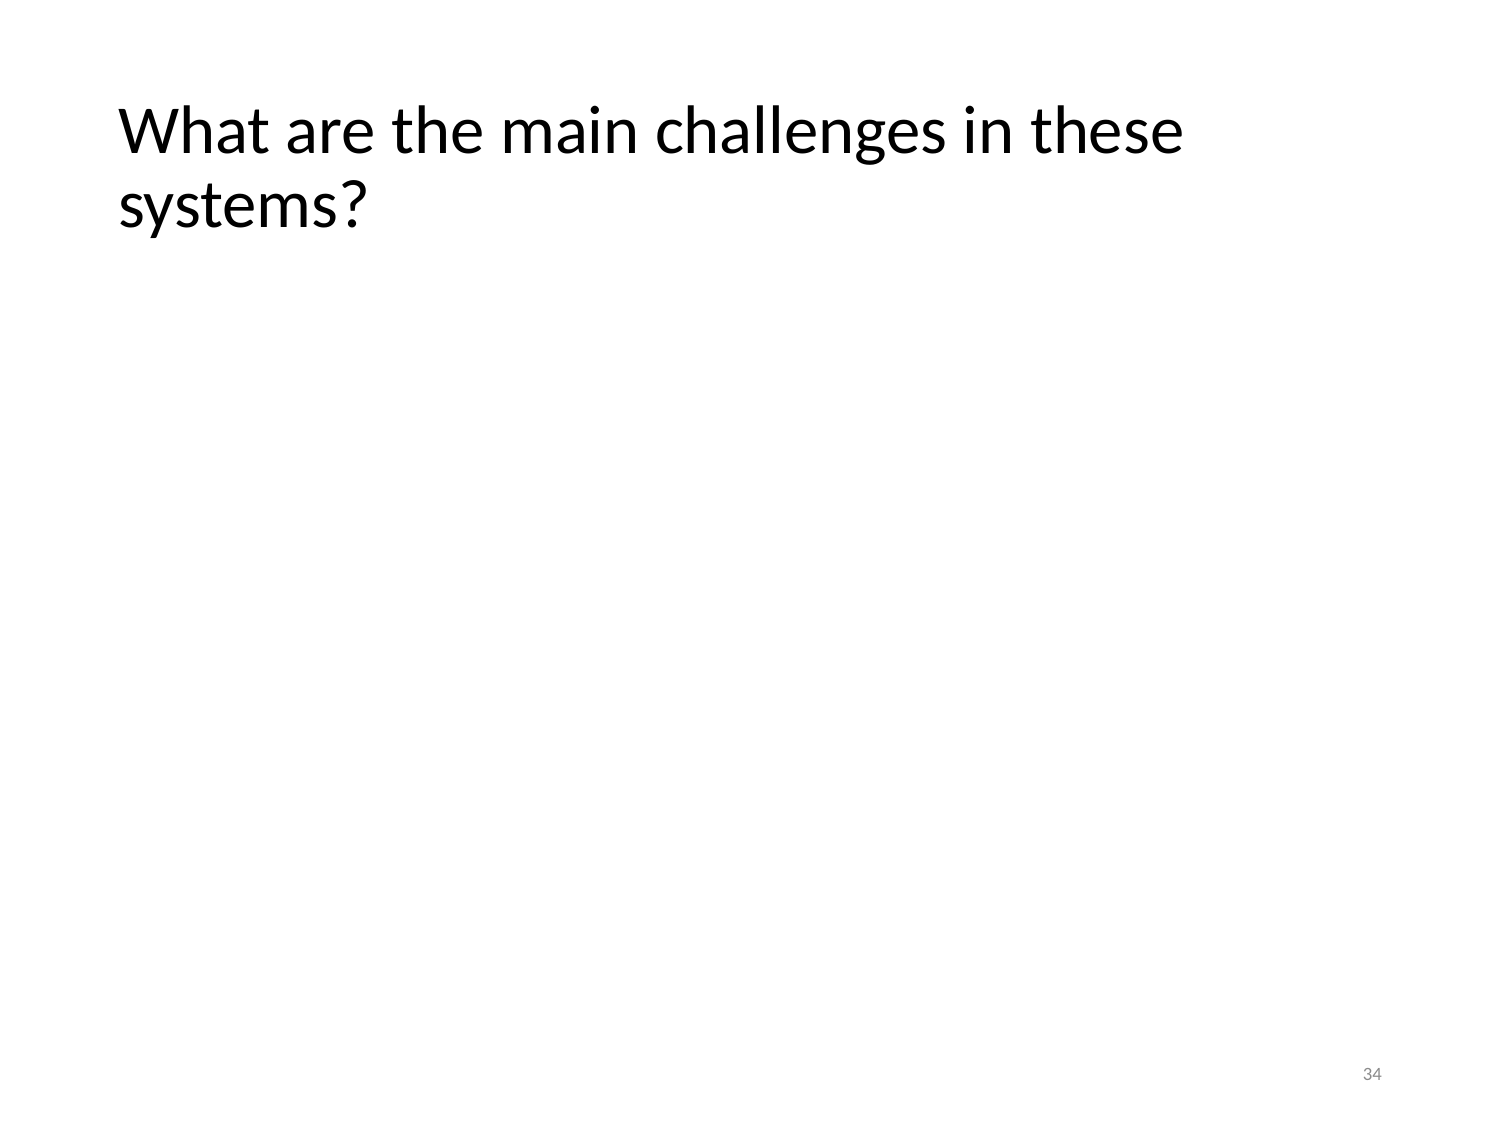

# What are the main challenges in these systems?
34